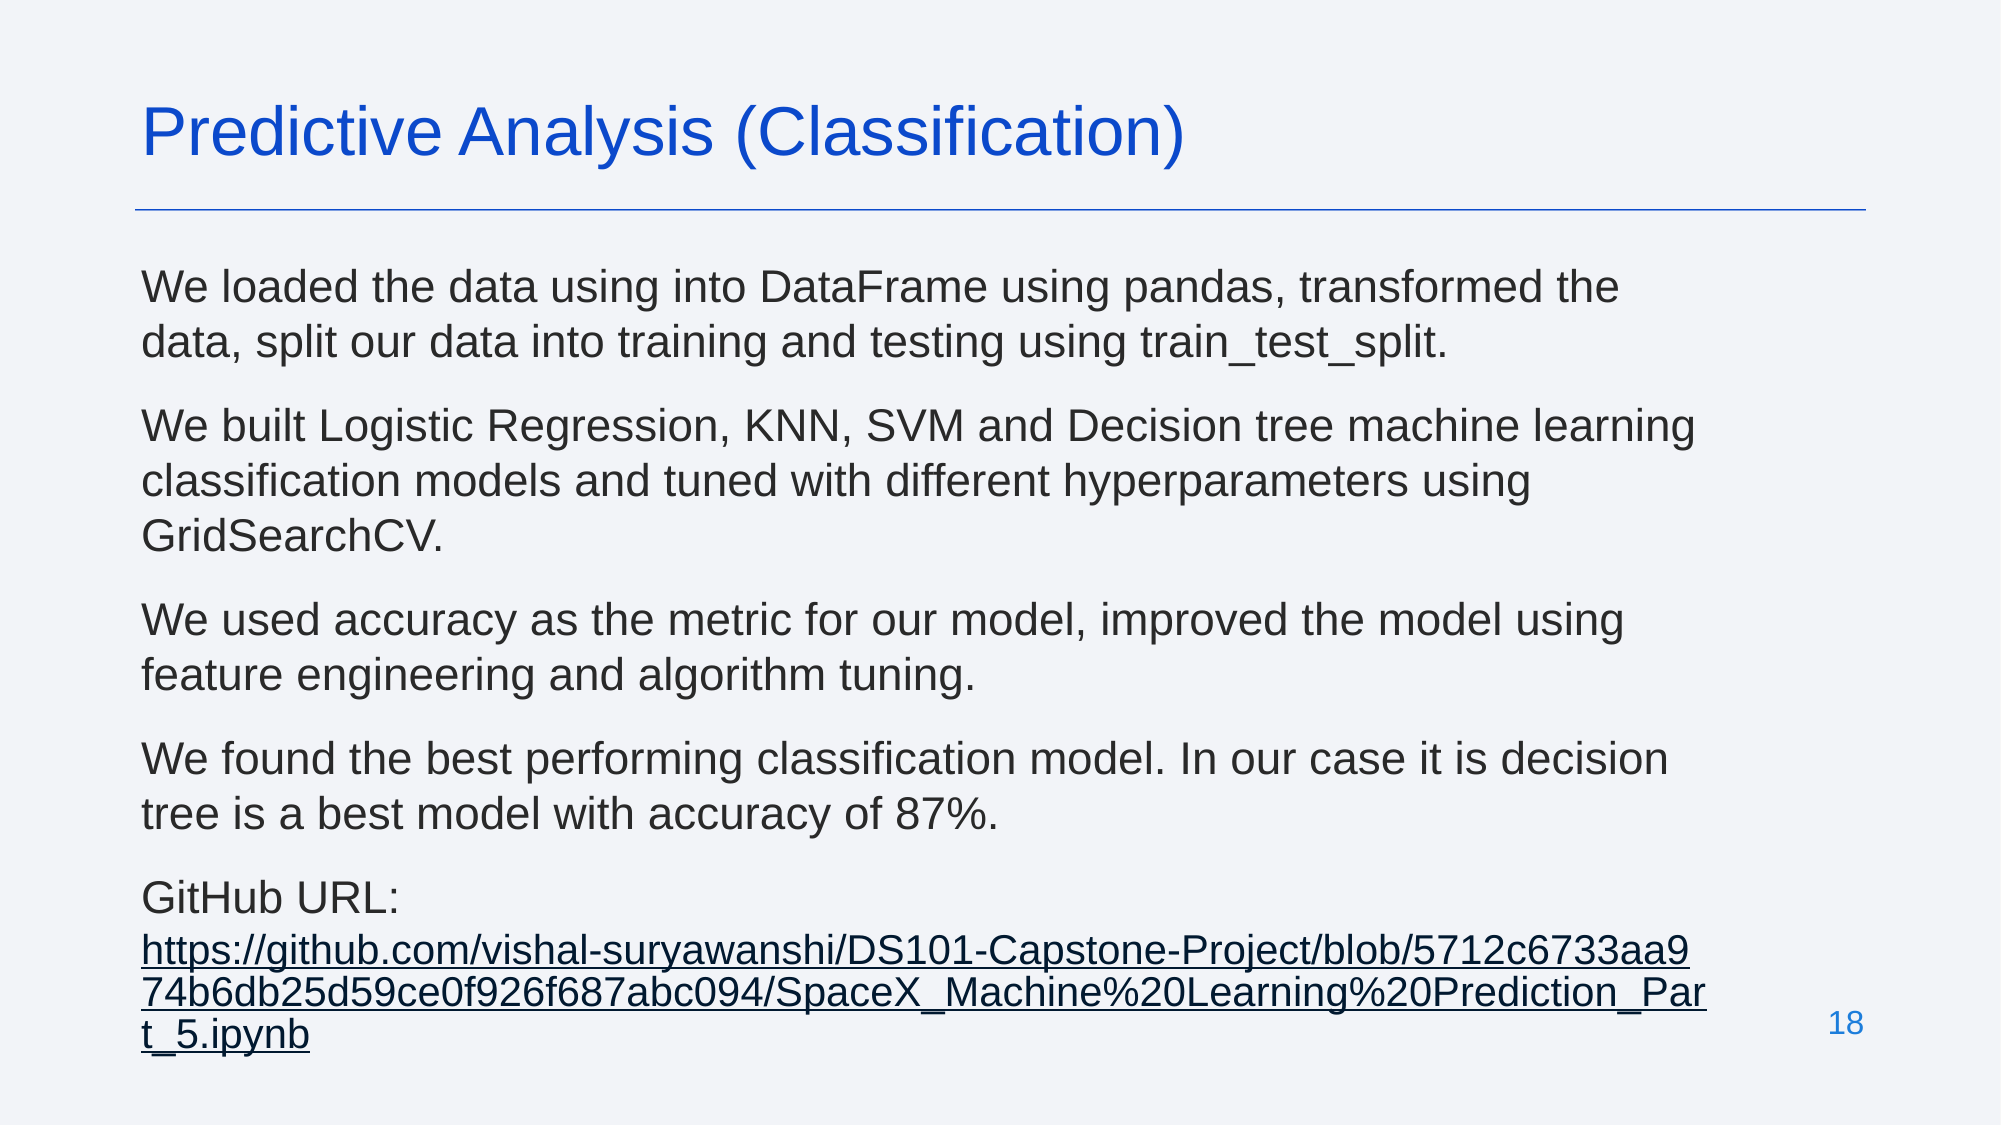

Predictive Analysis (Classification)
We loaded the data using into DataFrame using pandas, transformed the data, split our data into training and testing using train_test_split.
We built Logistic Regression, KNN, SVM and Decision tree machine learning classification models and tuned with different hyperparameters using GridSearchCV.
We used accuracy as the metric for our model, improved the model using feature engineering and algorithm tuning.
We found the best performing classification model. In our case it is decision tree is a best model with accuracy of 87%.
GitHub URL: https://github.com/vishal-suryawanshi/DS101-Capstone-Project/blob/5712c6733aa974b6db25d59ce0f926f687abc094/SpaceX_Machine%20Learning%20Prediction_Part_5.ipynb
18